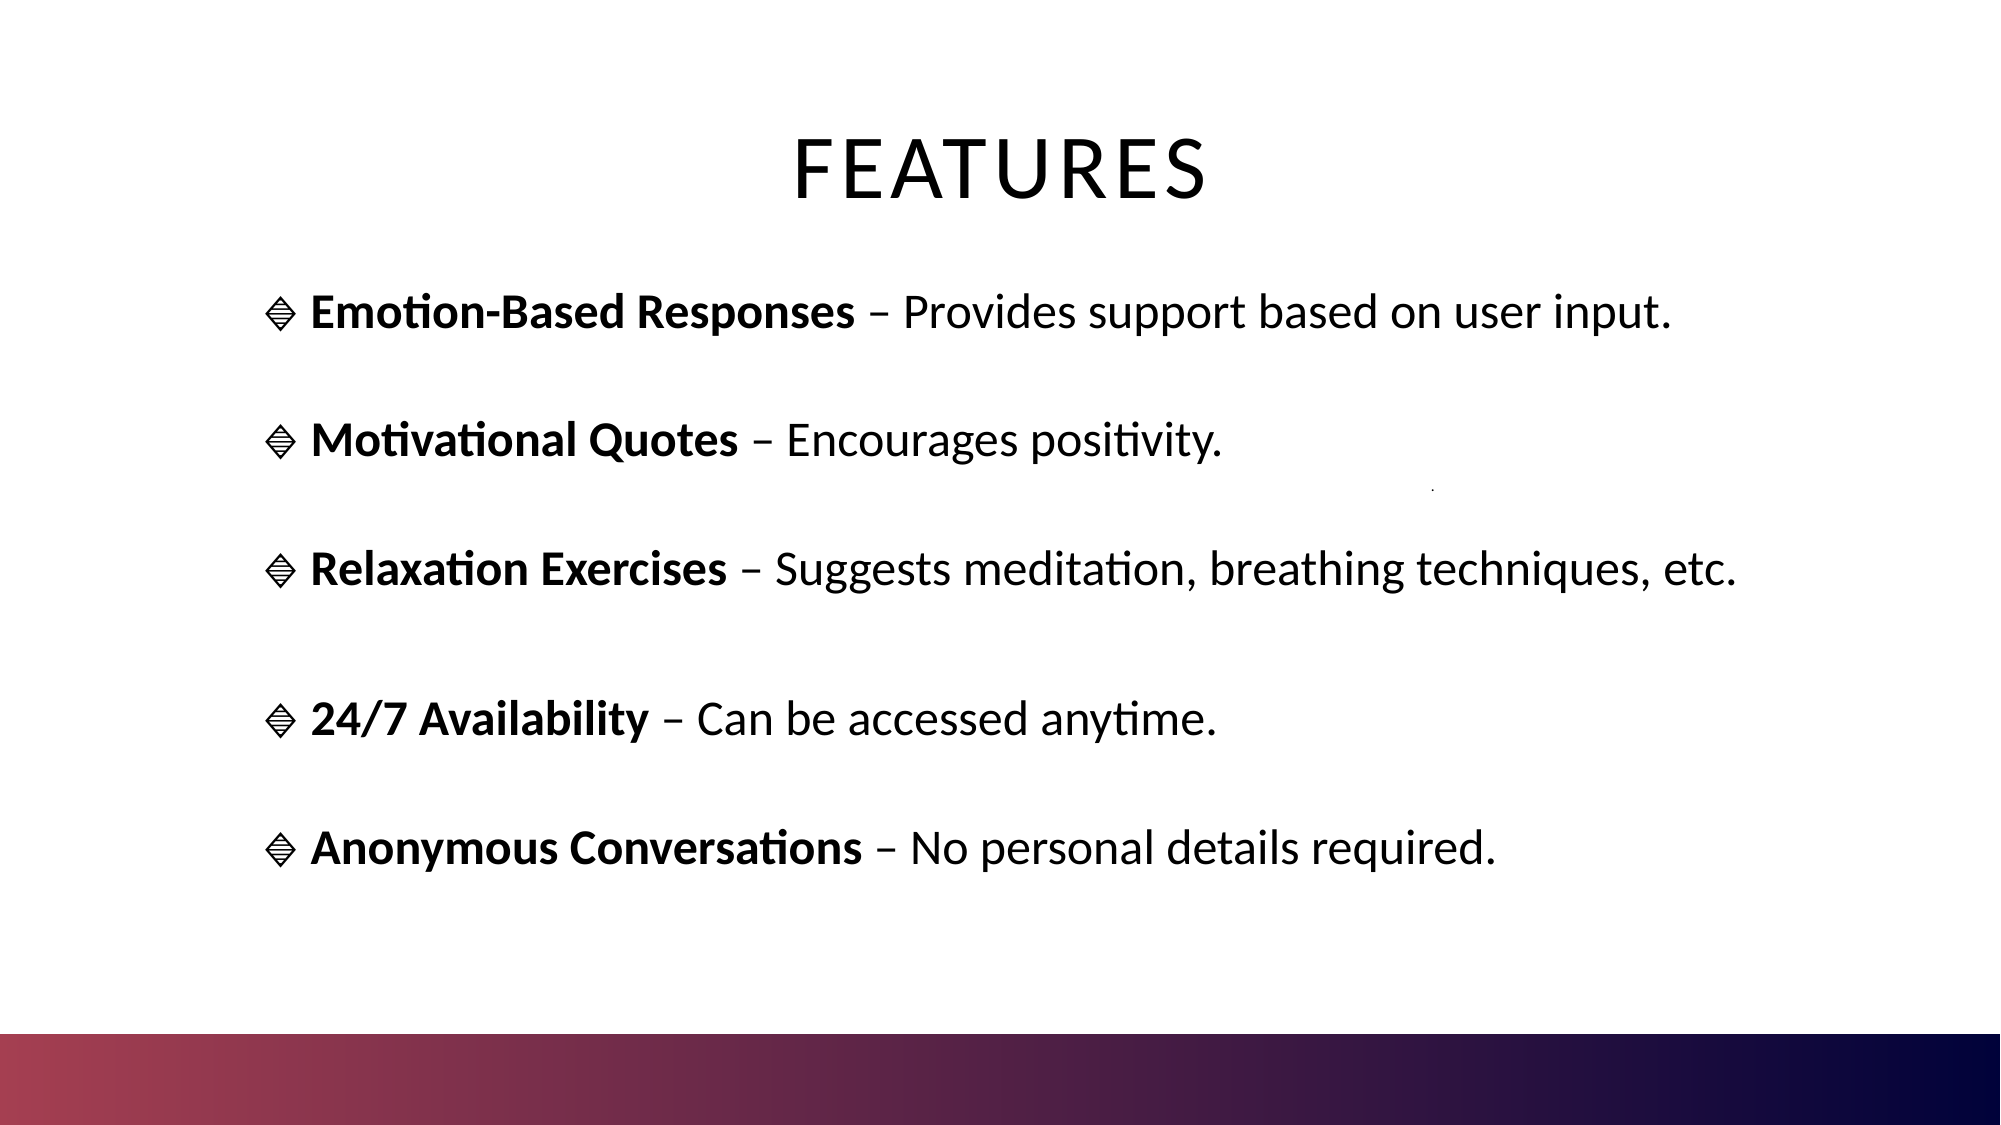

# Features
🔹 Emotion-Based Responses – Provides support based on user input.
🔹 Motivational Quotes – Encourages positivity.
🔹 Relaxation Exercises – Suggests meditation, breathing techniques, etc.

🔹 24/7 Availability – Can be accessed anytime.
🔹 Anonymous Conversations – No personal details required.
.